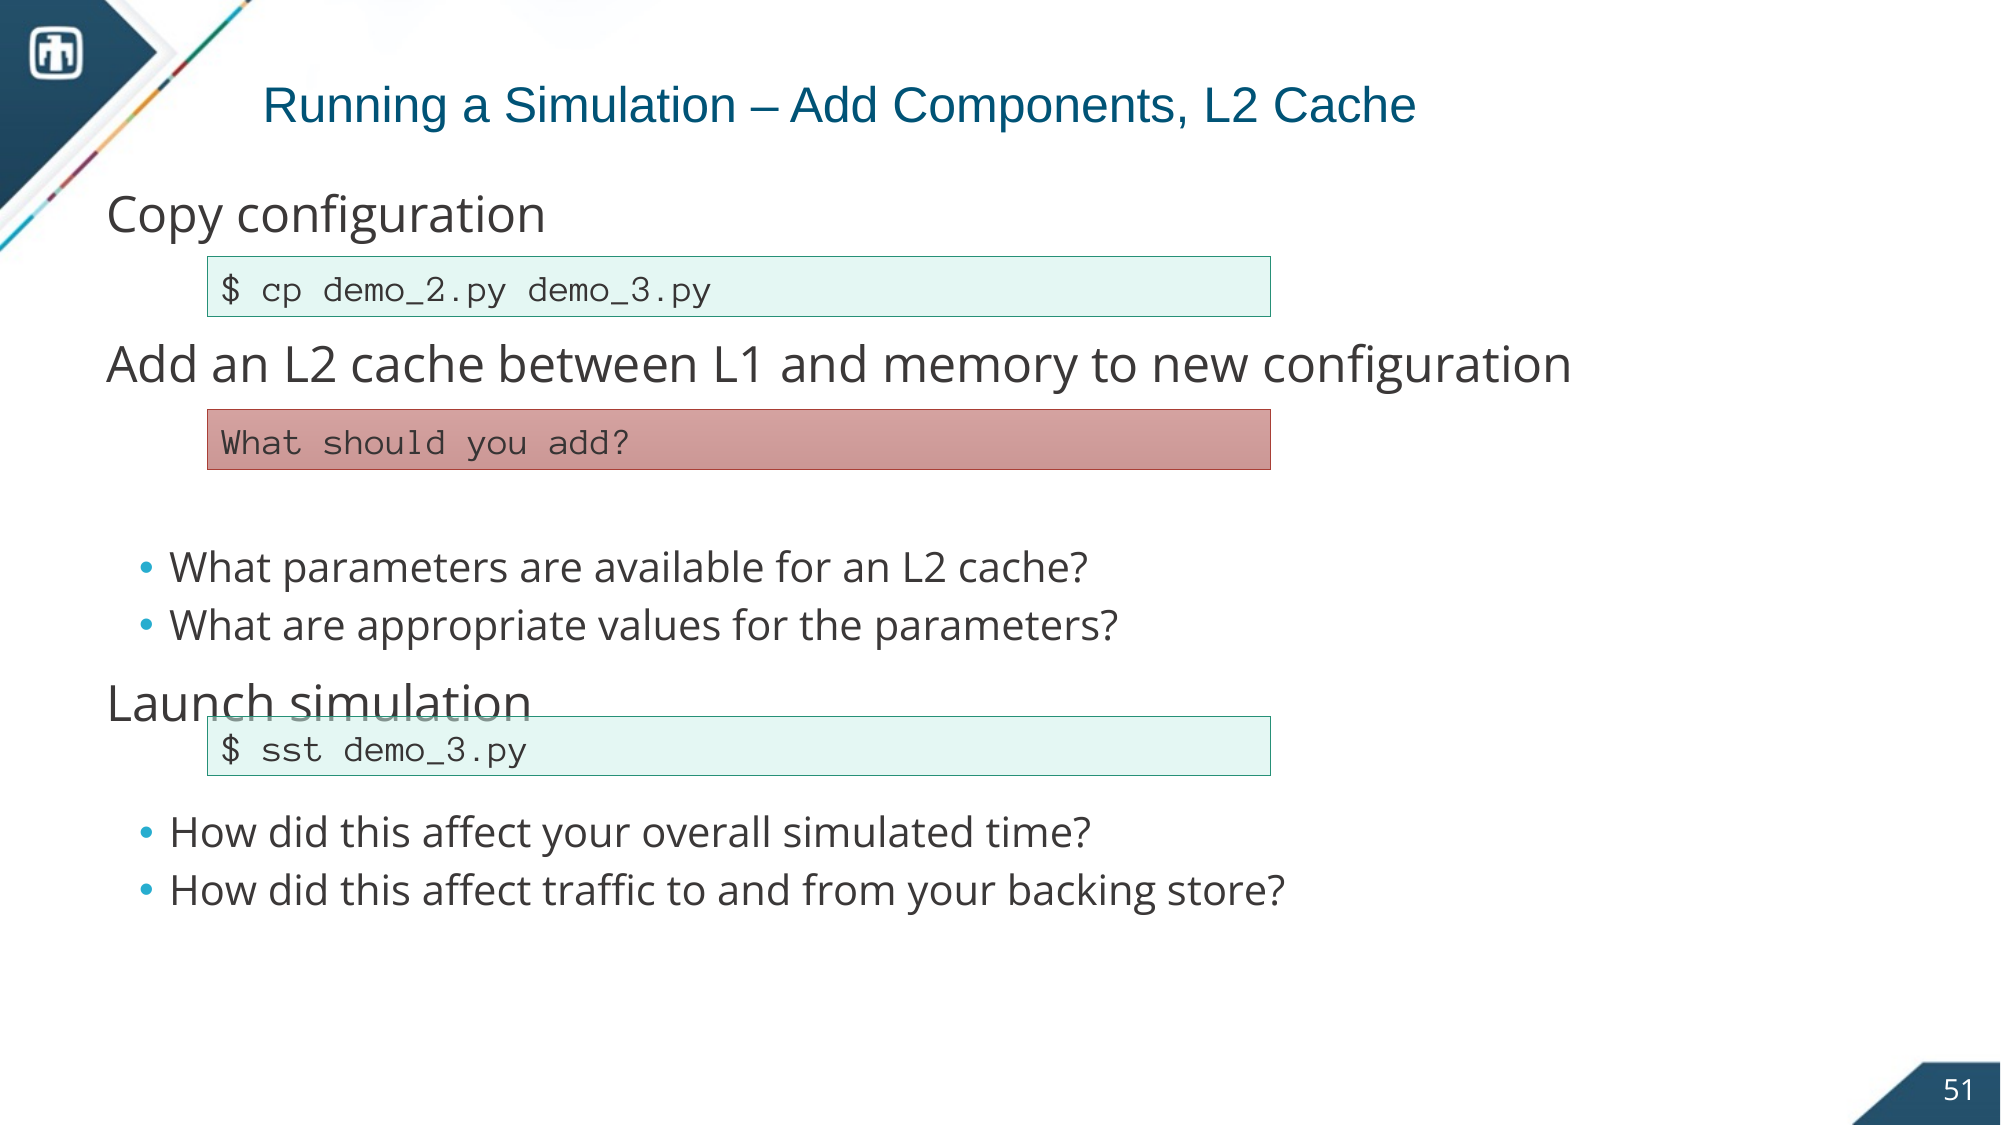

# Running a Simulation – Add Components, L2 Cache
Copy configuration

Add an L2 cache between L1 and memory to new configuration

What parameters are available for an L2 cache?
What are appropriate values for the parameters?
Launch simulation

How did this affect your overall simulated time?
How did this affect traffic to and from your backing store?

$ cp demo_2.py demo_3.py
What should you add?
$ sst demo_3.py
51